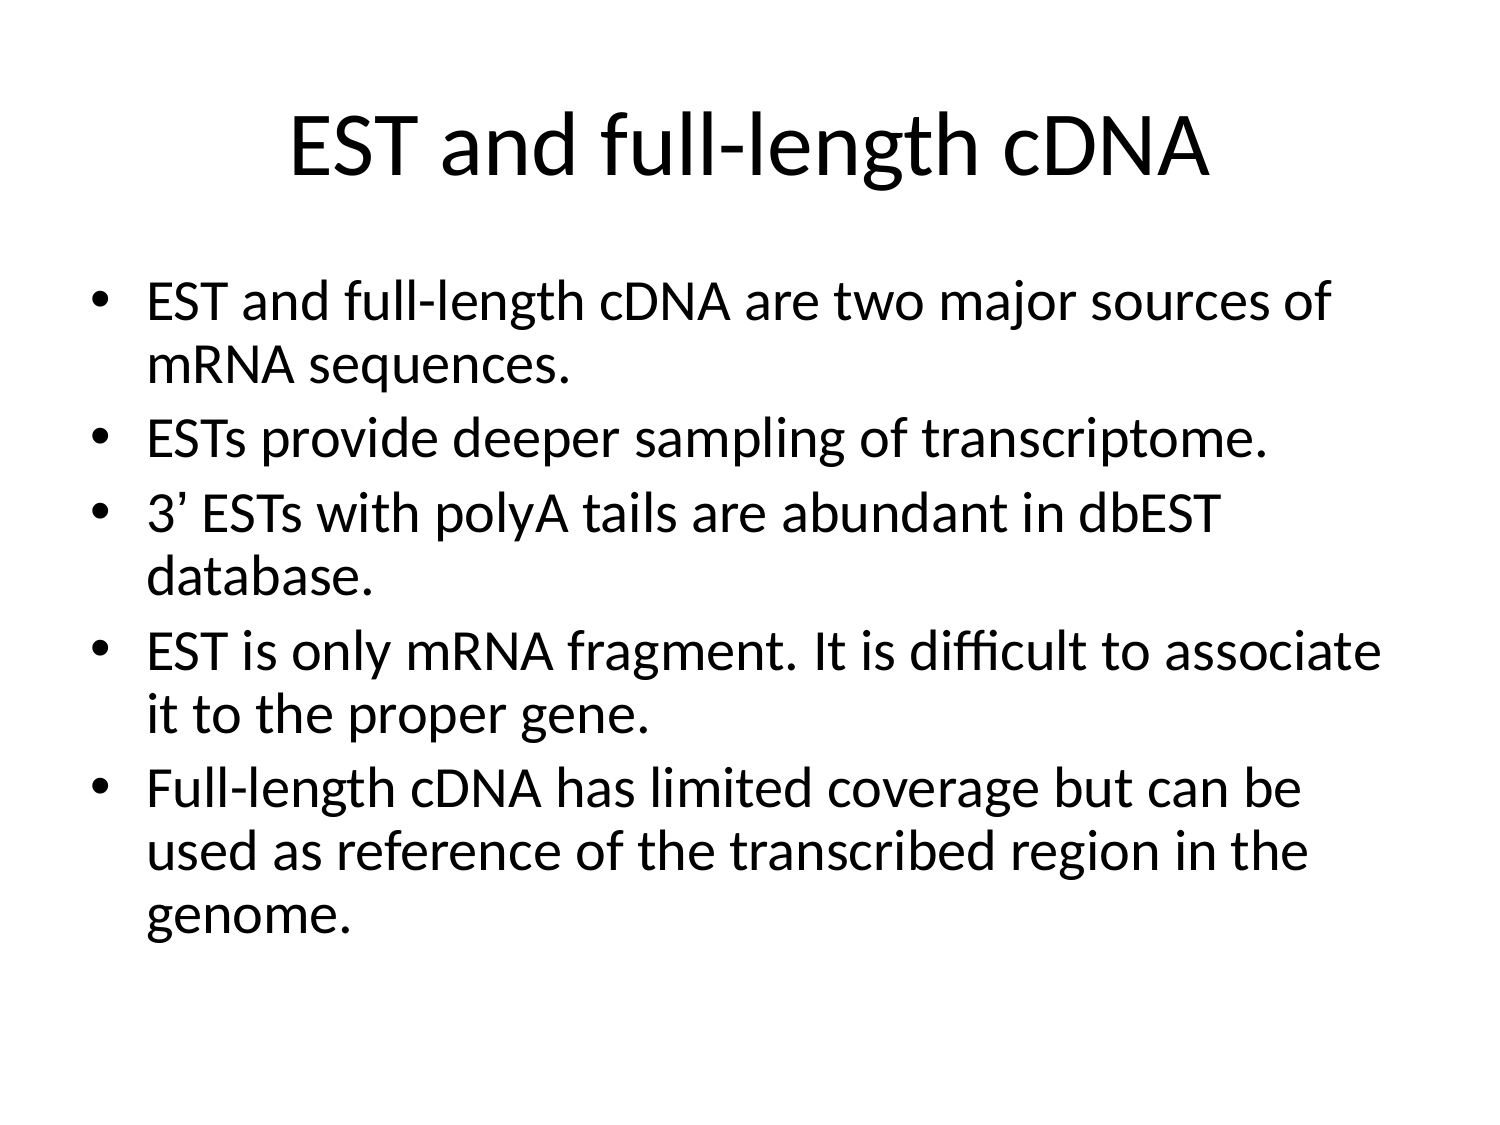

# EST and full-length cDNA
EST and full-length cDNA are two major sources of mRNA sequences.
ESTs provide deeper sampling of transcriptome.
3’ ESTs with polyA tails are abundant in dbEST database.
EST is only mRNA fragment. It is difficult to associate it to the proper gene.
Full-length cDNA has limited coverage but can be used as reference of the transcribed region in the genome.